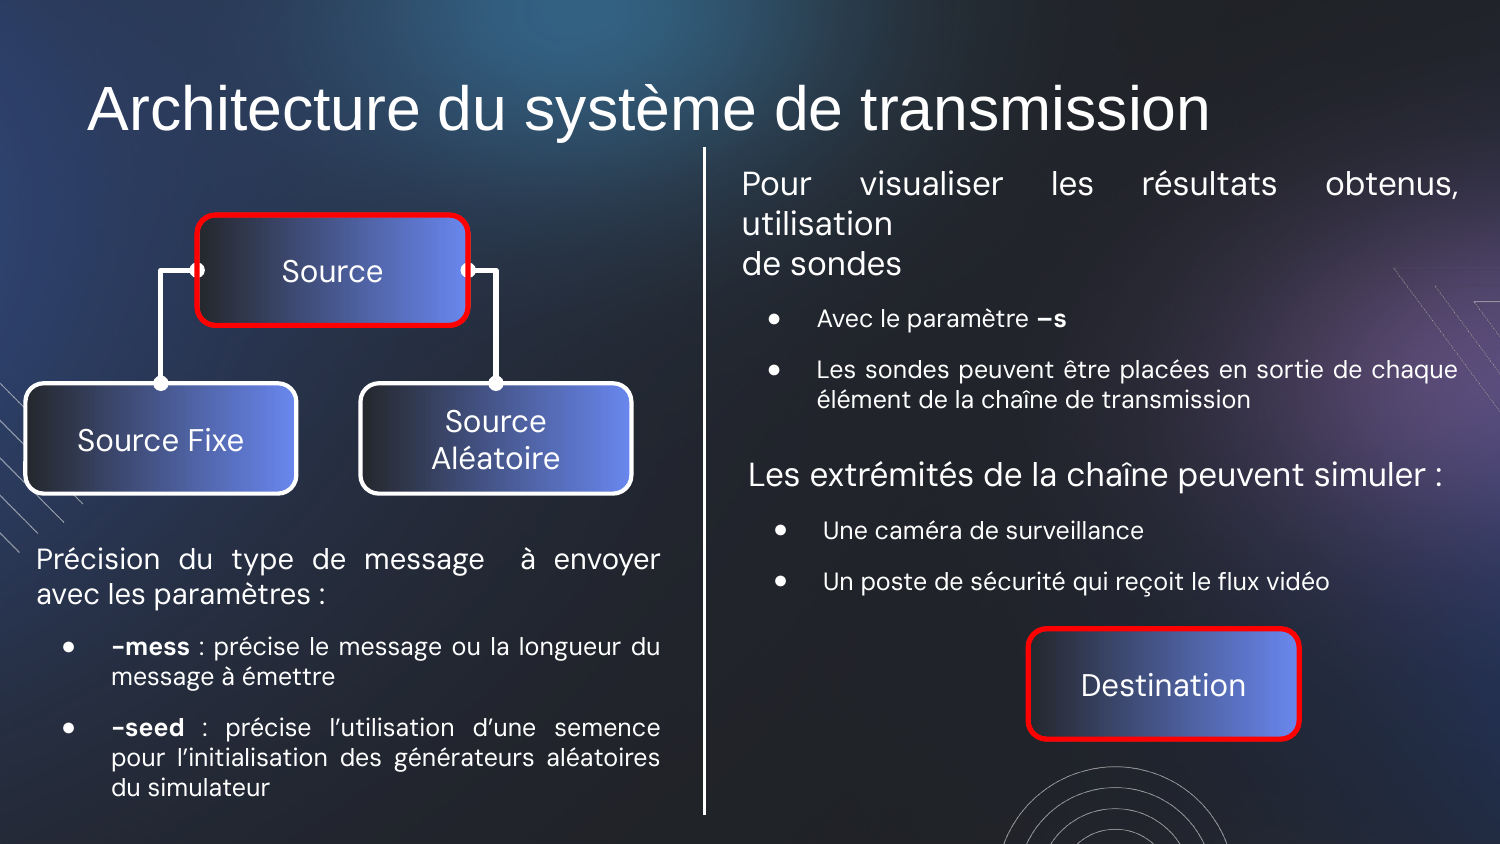

Architecture du système de transmission
Pour visualiser les résultats obtenus, utilisation
de sondes
Avec le paramètre –s
Les sondes peuvent être placées en sortie de chaque élément de la chaîne de transmission

Source

Source Fixe
Source Aléatoire
Les extrémités de la chaîne peuvent simuler :
Une caméra de surveillance
Un poste de sécurité qui reçoit le flux vidéo
Précision du type de message  à envoyer avec les paramètres :
-mess : précise le message ou la longueur du message à émettre
-seed : précise l’utilisation d’une semence pour l’initialisation des générateurs aléatoires du simulateur
Destination